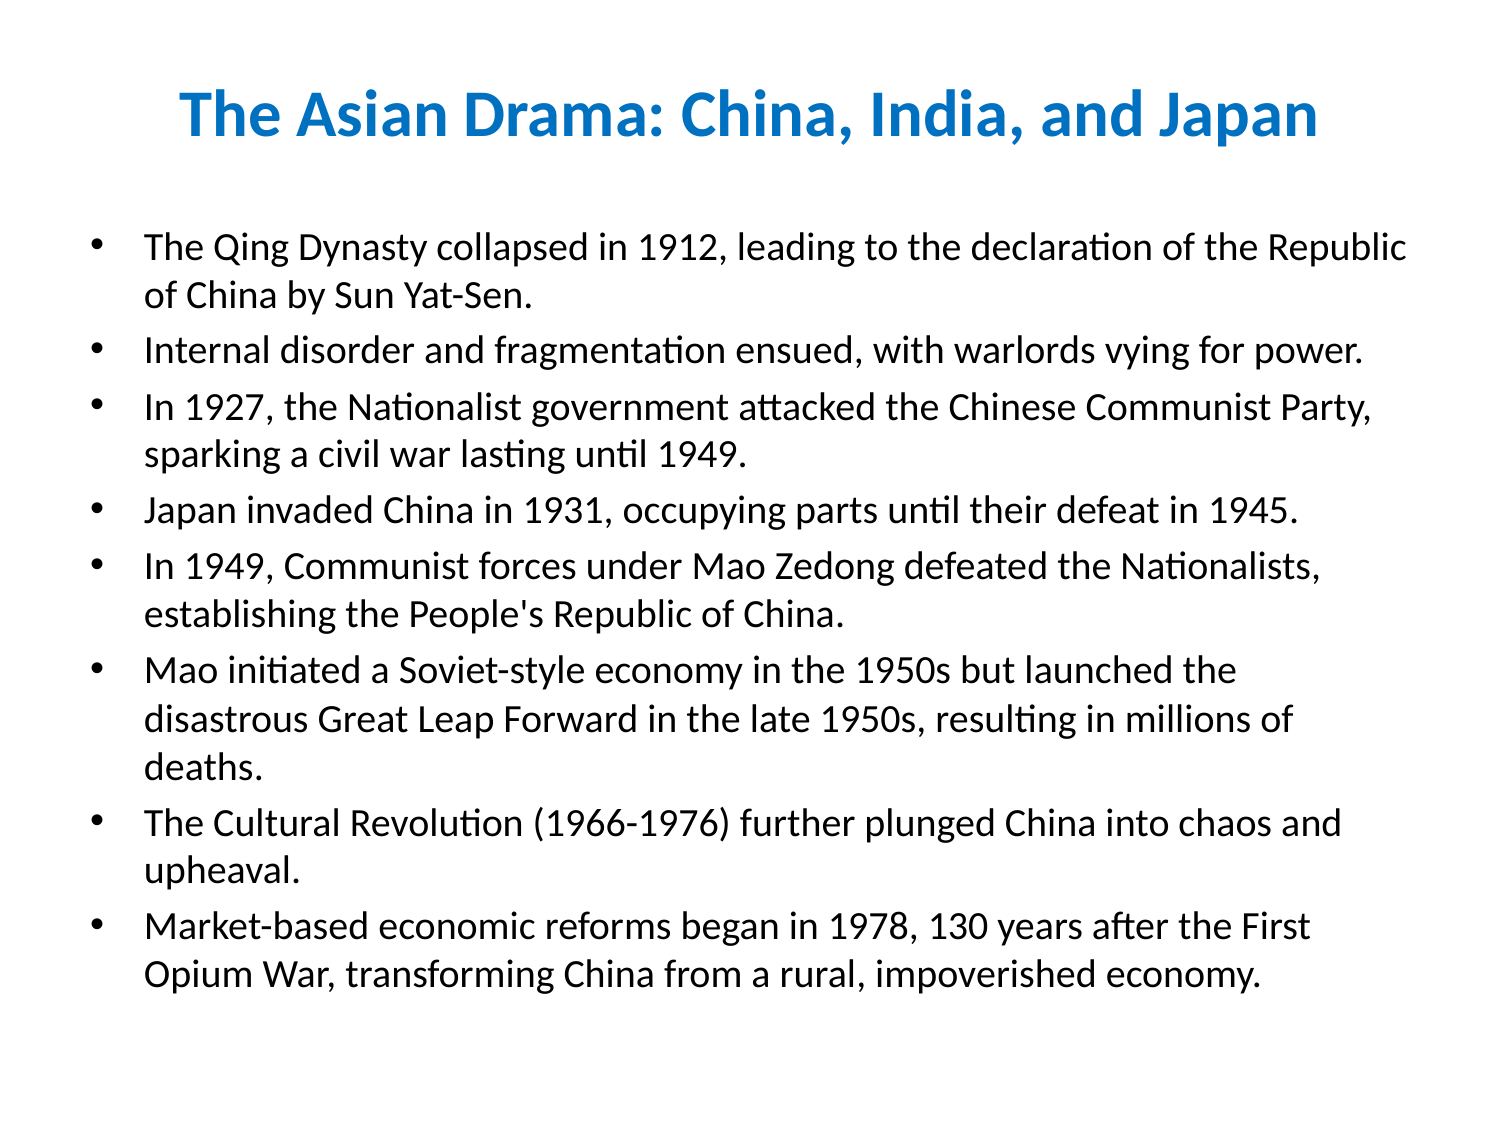

# The Asian Drama: China, India, and Japan
The Qing Dynasty collapsed in 1912, leading to the declaration of the Republic of China by Sun Yat-Sen.
Internal disorder and fragmentation ensued, with warlords vying for power.
In 1927, the Nationalist government attacked the Chinese Communist Party, sparking a civil war lasting until 1949.
Japan invaded China in 1931, occupying parts until their defeat in 1945.
In 1949, Communist forces under Mao Zedong defeated the Nationalists, establishing the People's Republic of China.
Mao initiated a Soviet-style economy in the 1950s but launched the disastrous Great Leap Forward in the late 1950s, resulting in millions of deaths.
The Cultural Revolution (1966-1976) further plunged China into chaos and upheaval.
Market-based economic reforms began in 1978, 130 years after the First Opium War, transforming China from a rural, impoverished economy.